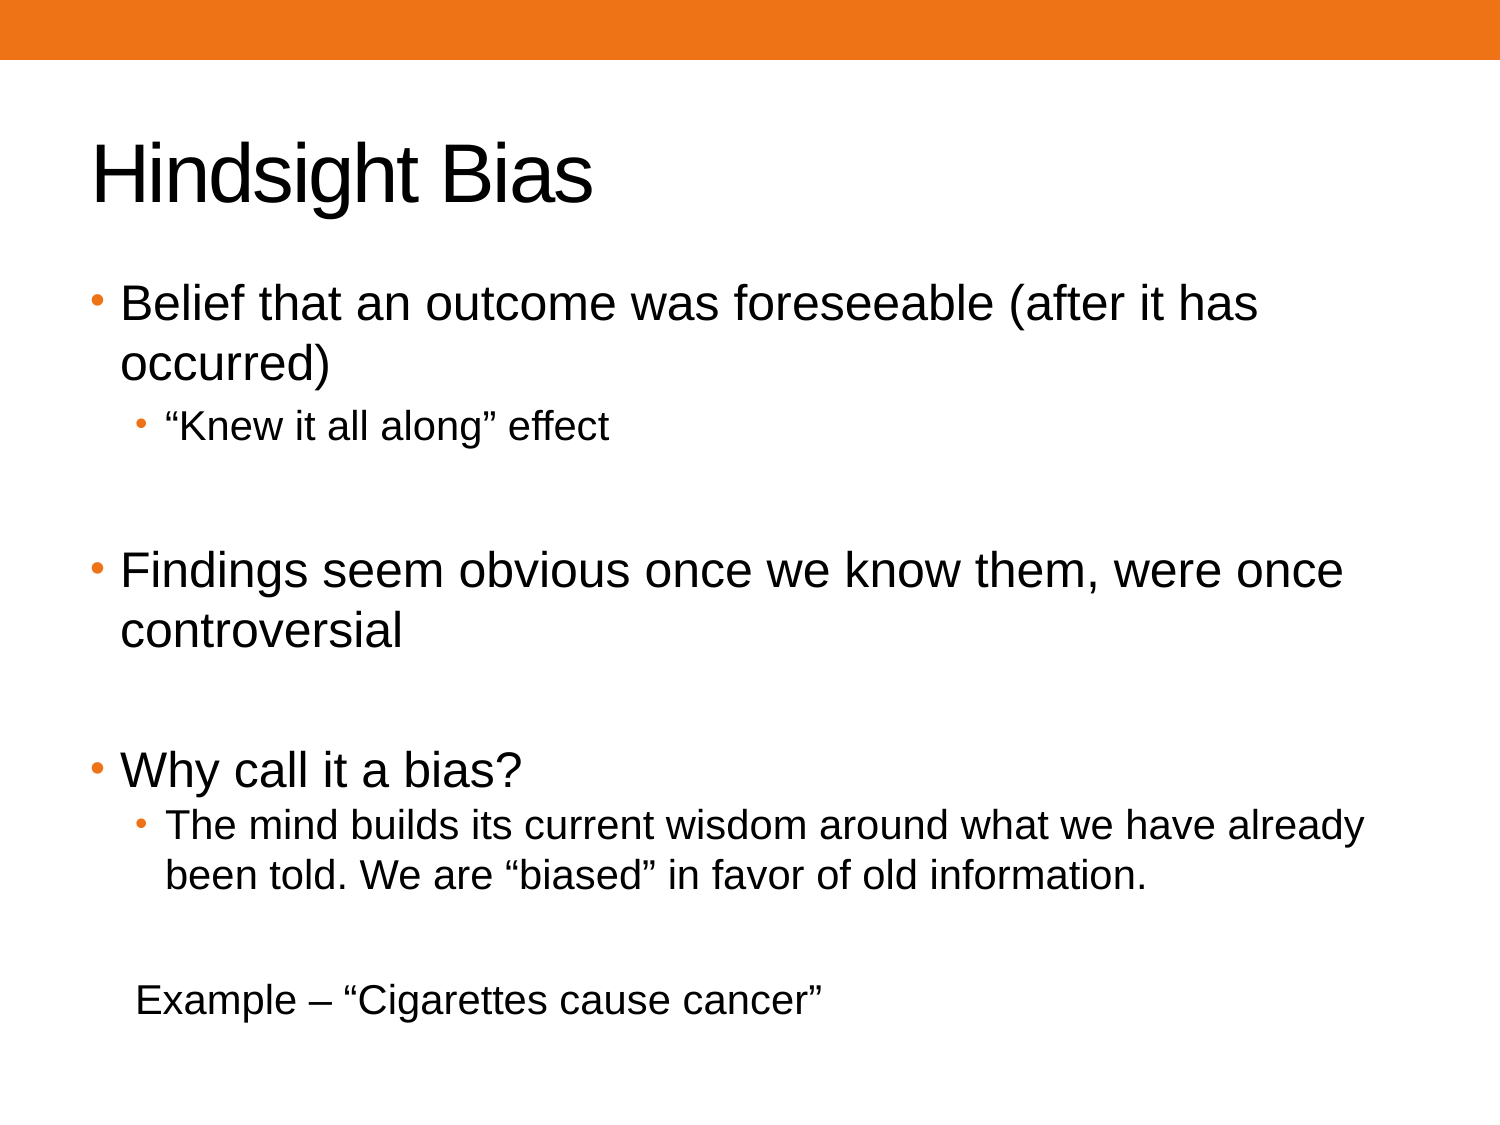

# Hindsight Bias
Belief that an outcome was foreseeable (after it has occurred)
“Knew it all along” effect

Findings seem obvious once we know them, were once controversial

Why call it a bias?
The mind builds its current wisdom around what we have already been told. We are “biased” in favor of old information.

Example – “Cigarettes cause cancer”